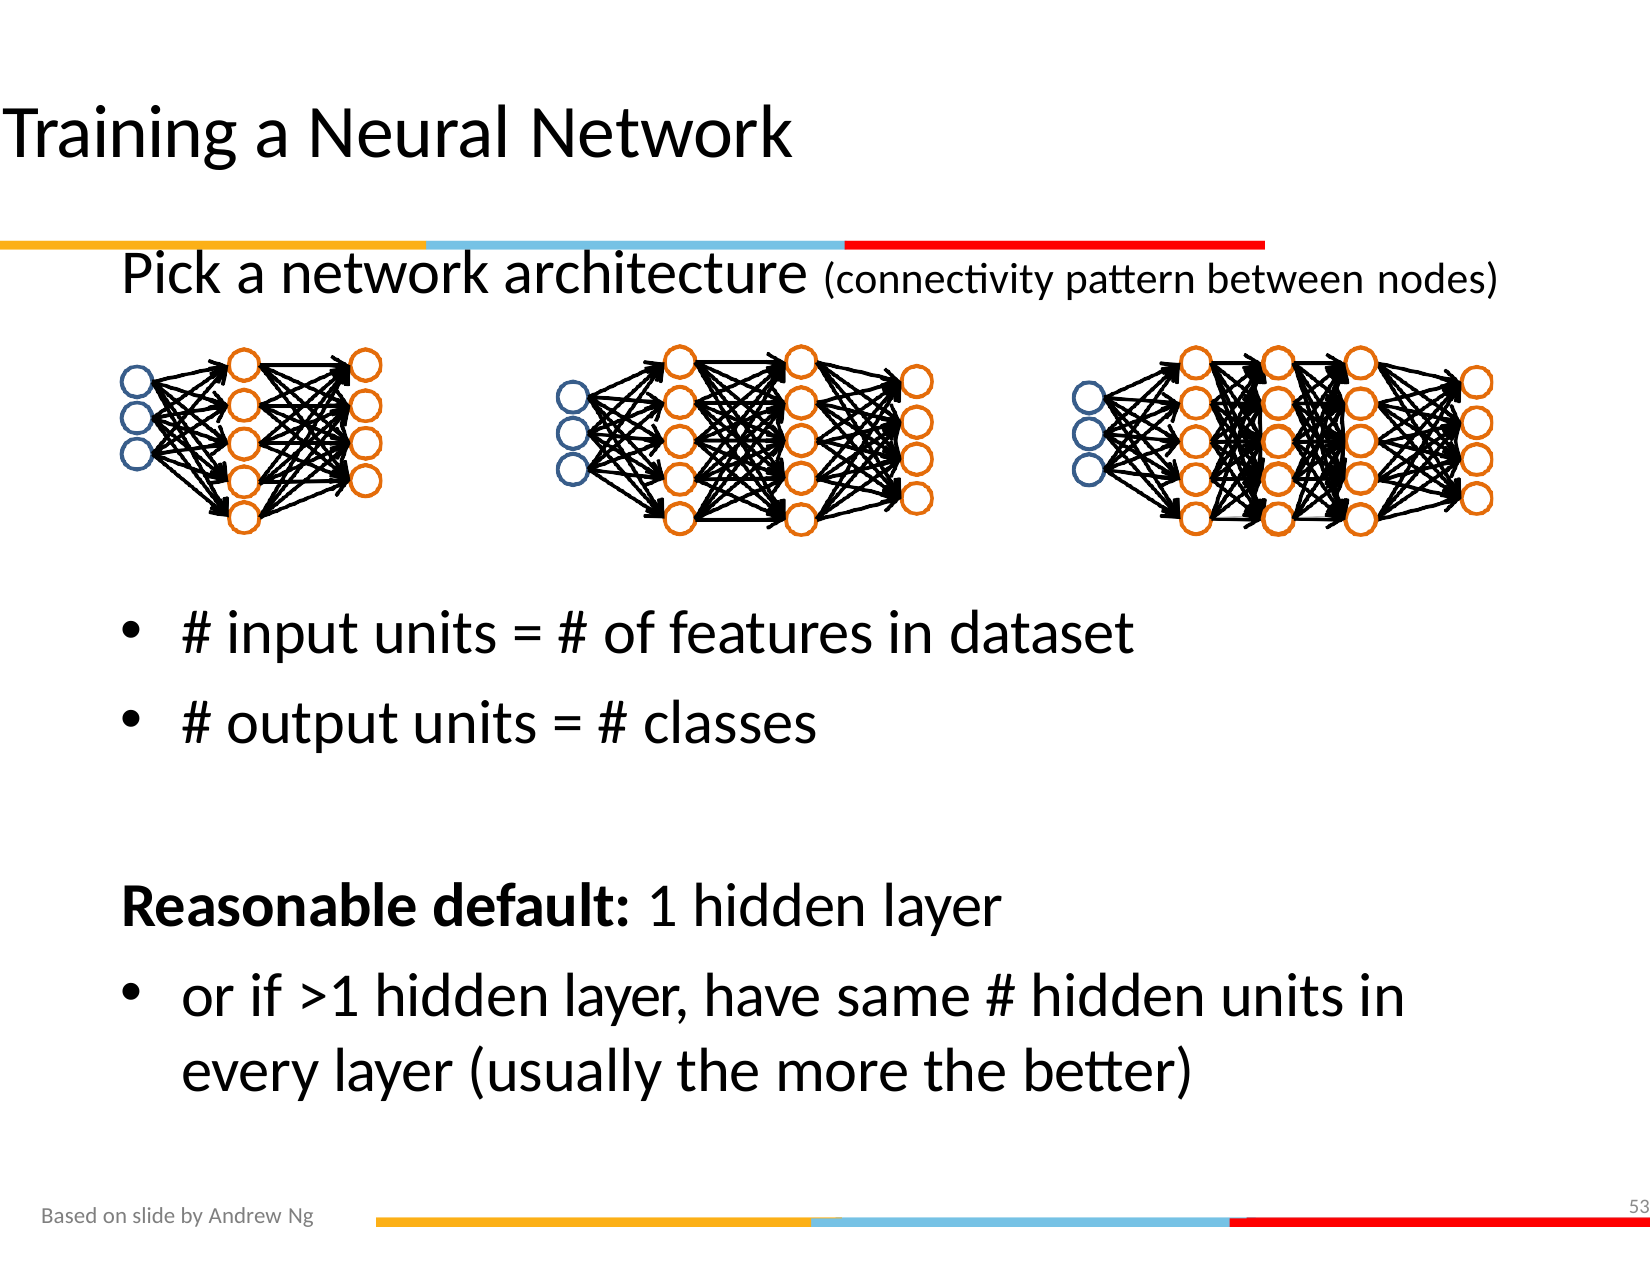

Training a Neural Network
Pick a network architecture (connectivity pattern between nodes)

# input units = # of features in dataset
# output units = # classes

Reasonable default: 1 hidden layer
or if >1 hidden layer, have same # hidden units in  every layer (usually the more the better)
53
Based on slide by Andrew Ng